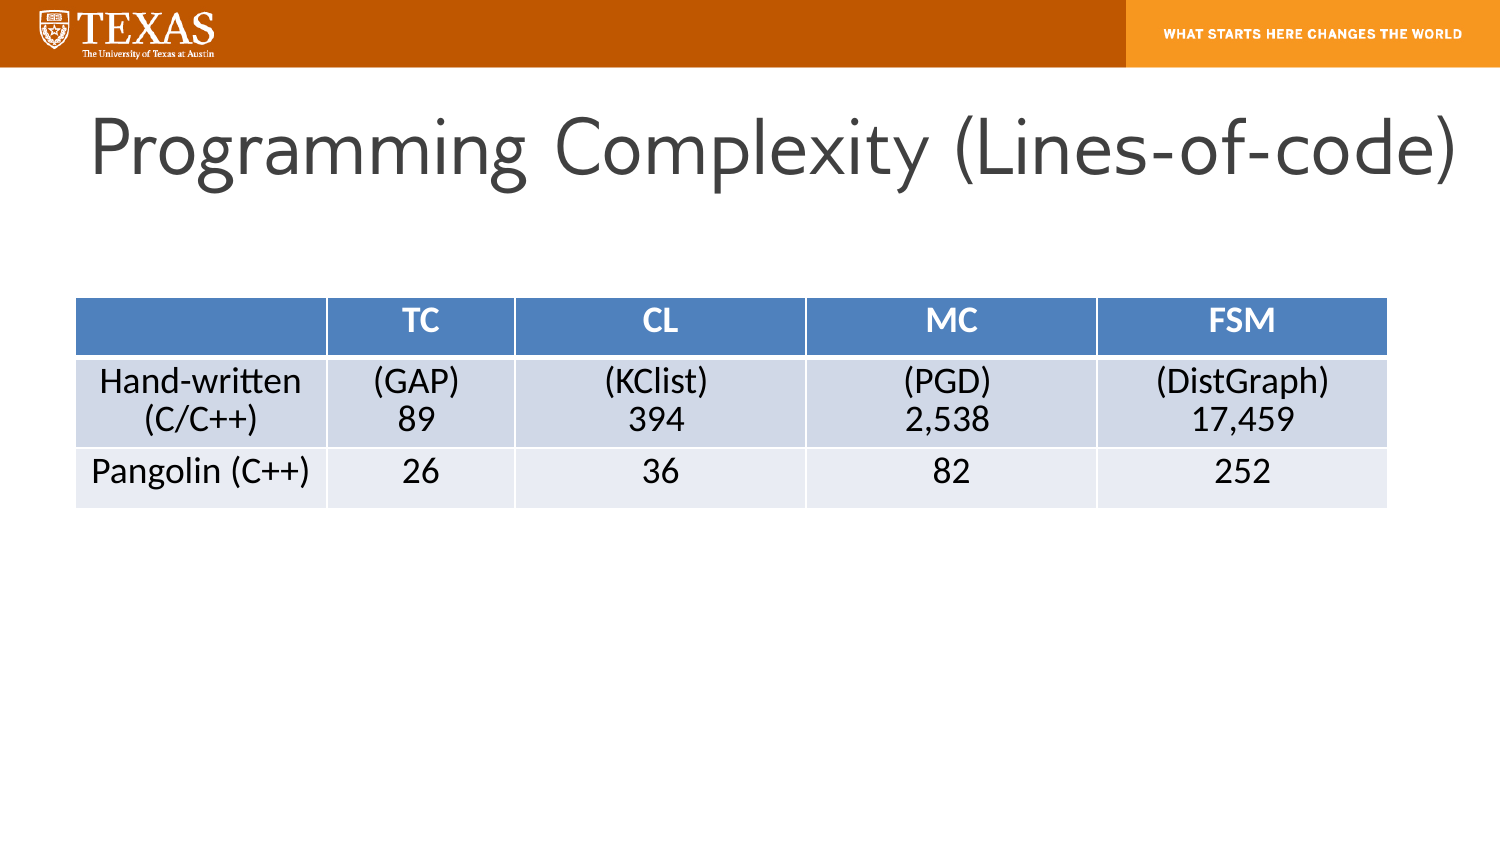

# Programming Complexity (Lines-of-code)
|  | TC | CL | MC | FSM |
| --- | --- | --- | --- | --- |
| Hand-written (C/C++) | (GAP) 89 | (KClist) 394 | (PGD) 2,538 | (DistGraph) 17,459 |
| Pangolin (C++) | 26 | 36 | 82 | 252 |